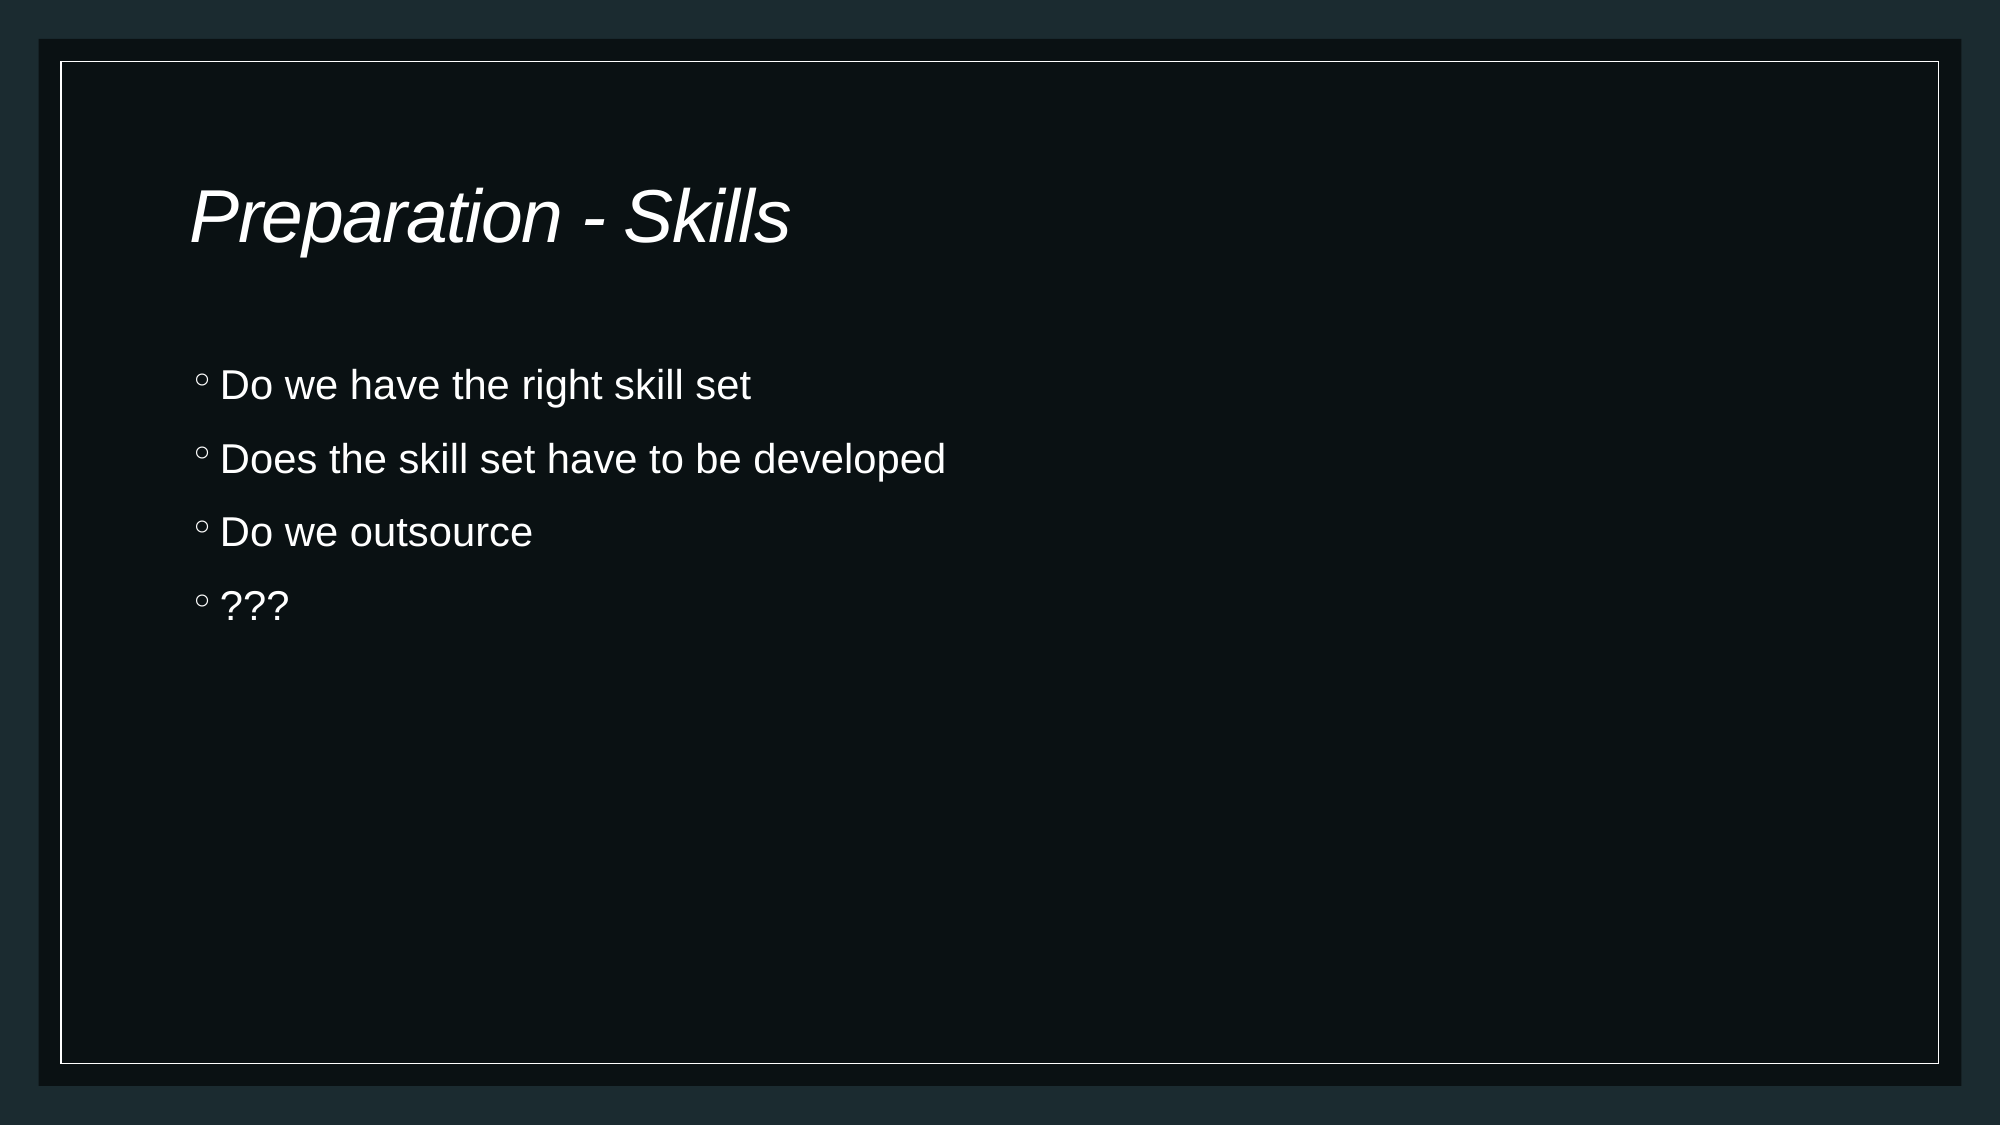

# Preparation - Skills
Do we have the right skill set
Does the skill set have to be developed
Do we outsource
???